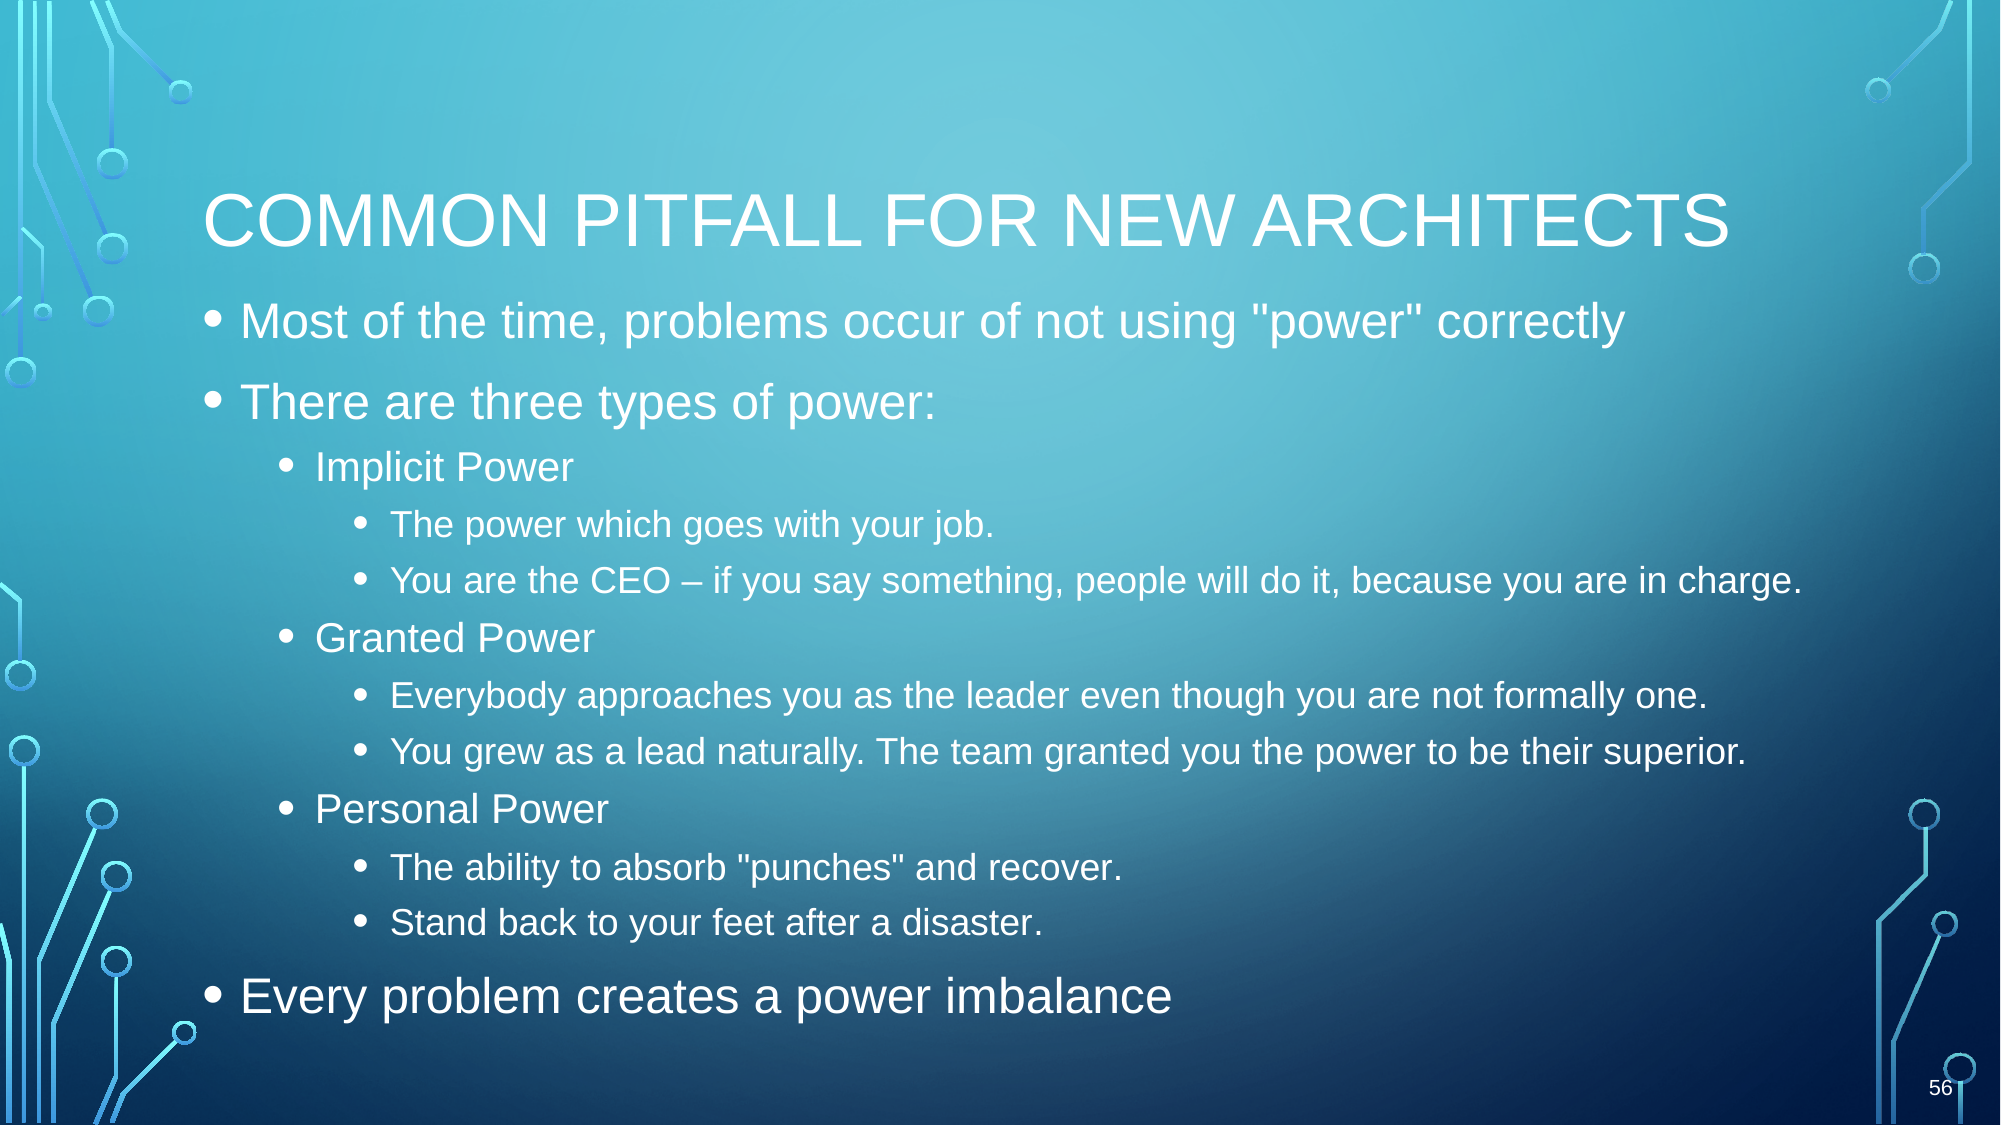

# Common pitfall for new architects
Most of the time, problems occur of not using "power" correctly
There are three types of power:
Implicit Power
The power which goes with your job.
You are the CEO – if you say something, people will do it, because you are in charge.
Granted Power
Everybody approaches you as the leader even though you are not formally one.
You grew as a lead naturally. The team granted you the power to be their superior.
Personal Power
The ability to absorb "punches" and recover.
Stand back to your feet after a disaster.
Every problem creates a power imbalance
56